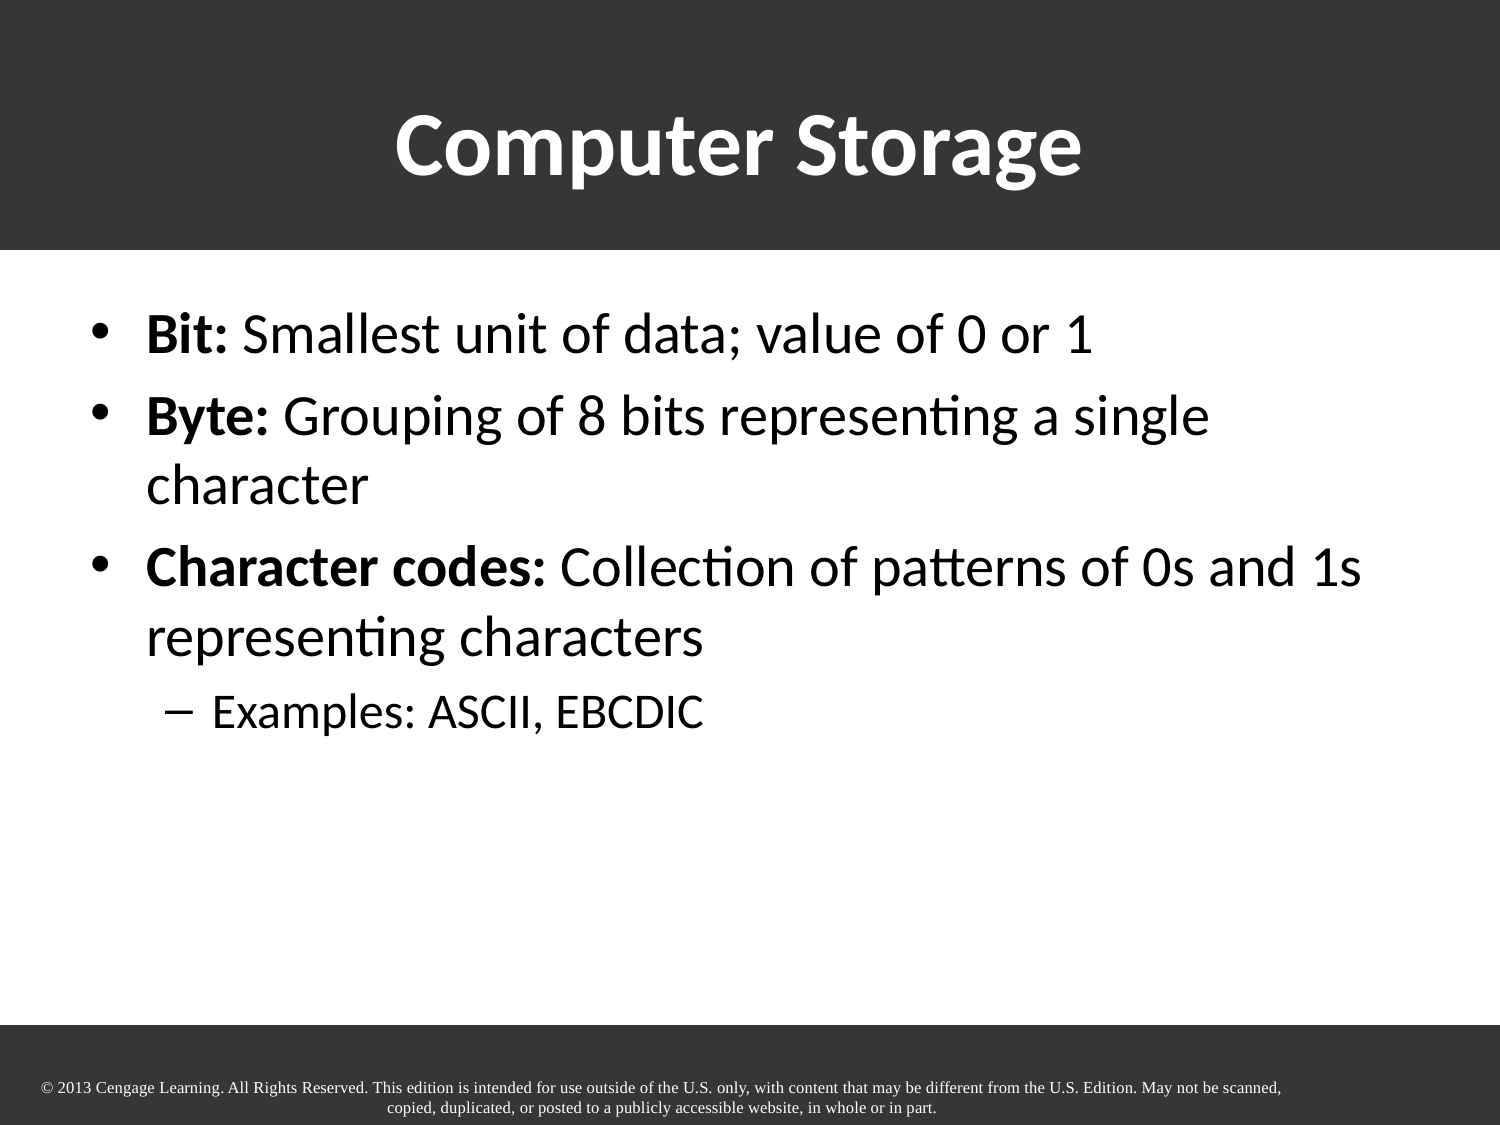

# Computer Storage
Bit: Smallest unit of data; value of 0 or 1
Byte: Grouping of 8 bits representing a single character
Character codes: Collection of patterns of 0s and 1s representing characters
Examples: ASCII, EBCDIC

© 2013 Cengage Learning. All Rights Reserved. This edition is intended for use outside of the U.S. only, with content that may be different from the U.S. Edition. May not be scanned, copied, duplicated, or posted to a publicly accessible website, in whole or in part.